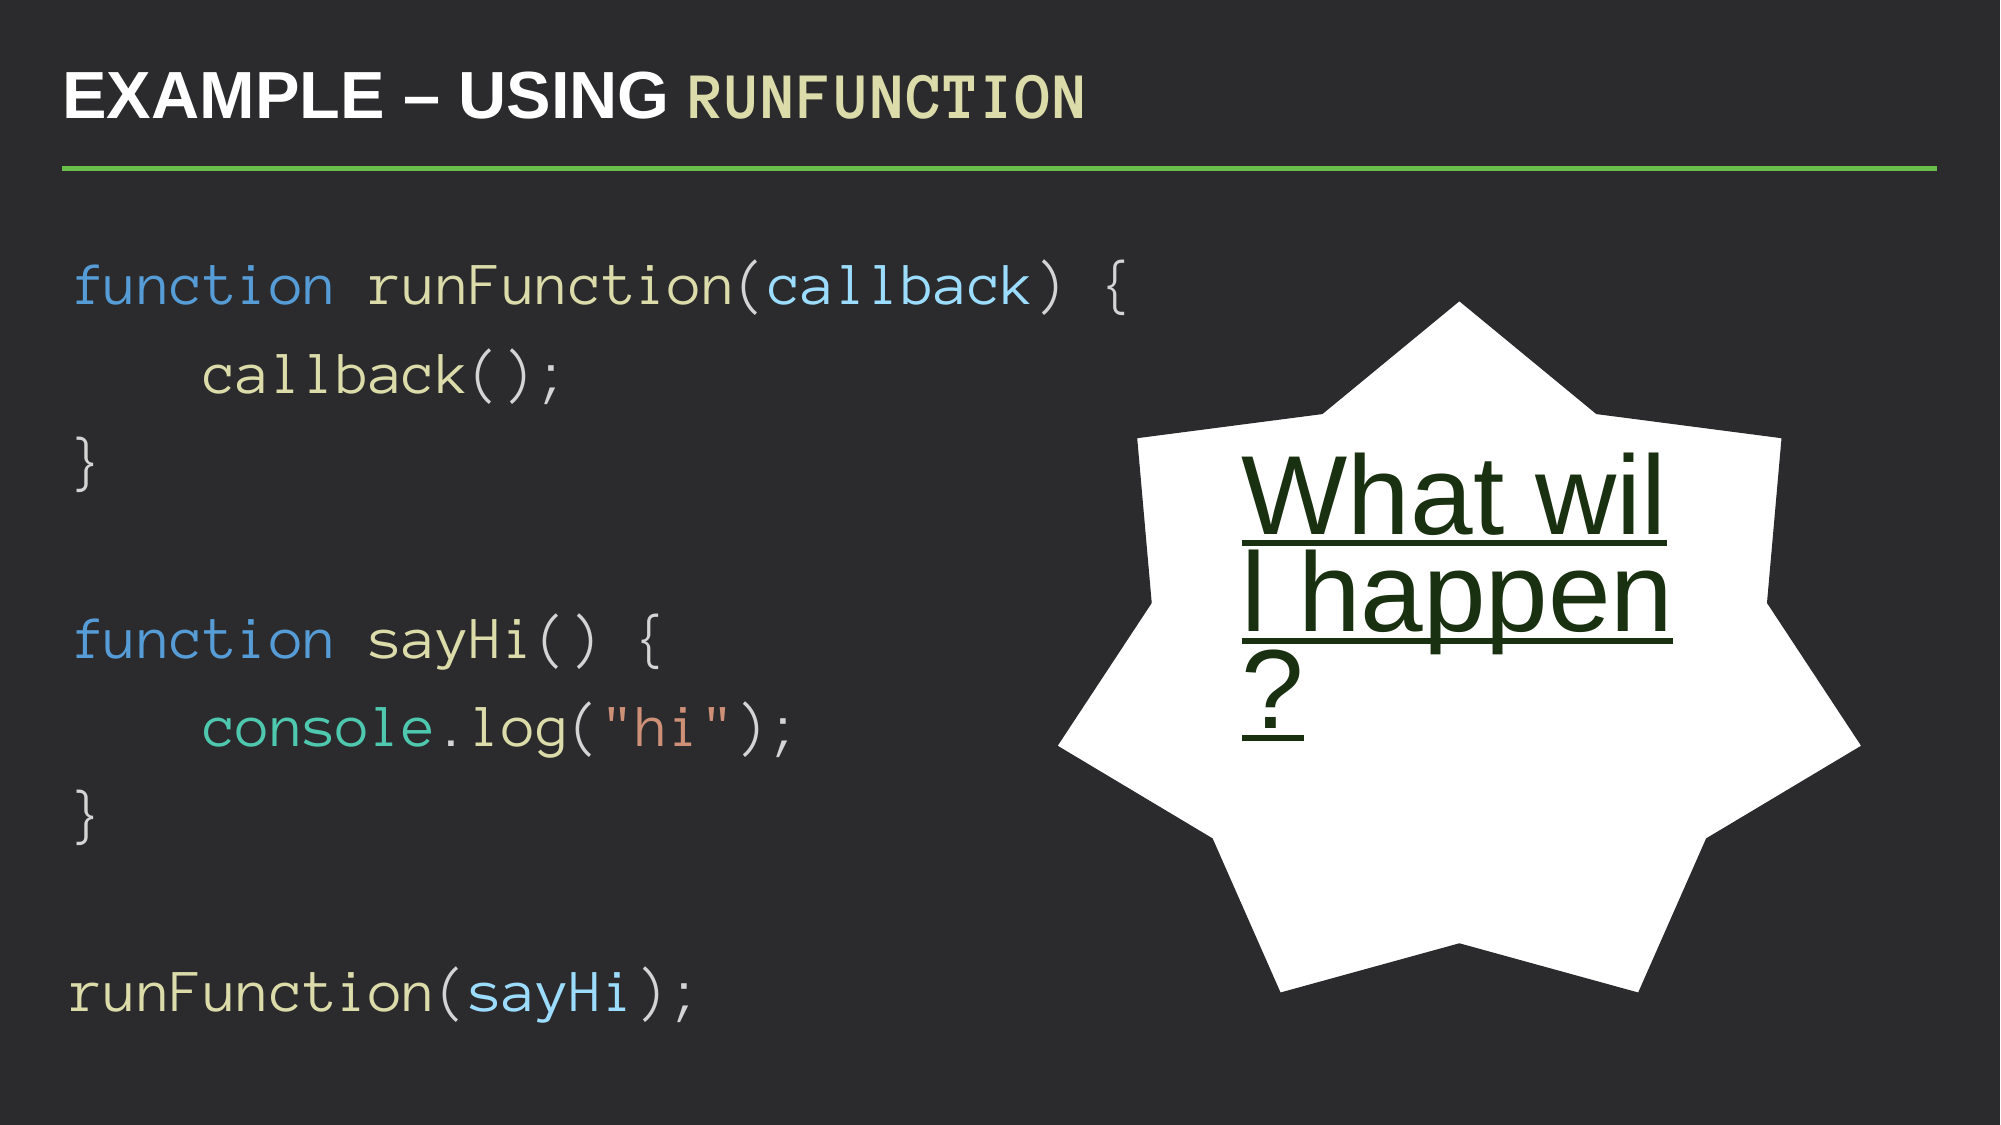

# Example – Using runFunction
function runFunction(callback) {
    callback();
}

function sayHi() {
    console.log("hi");
}

runFunction(sayHi);

What will happen?